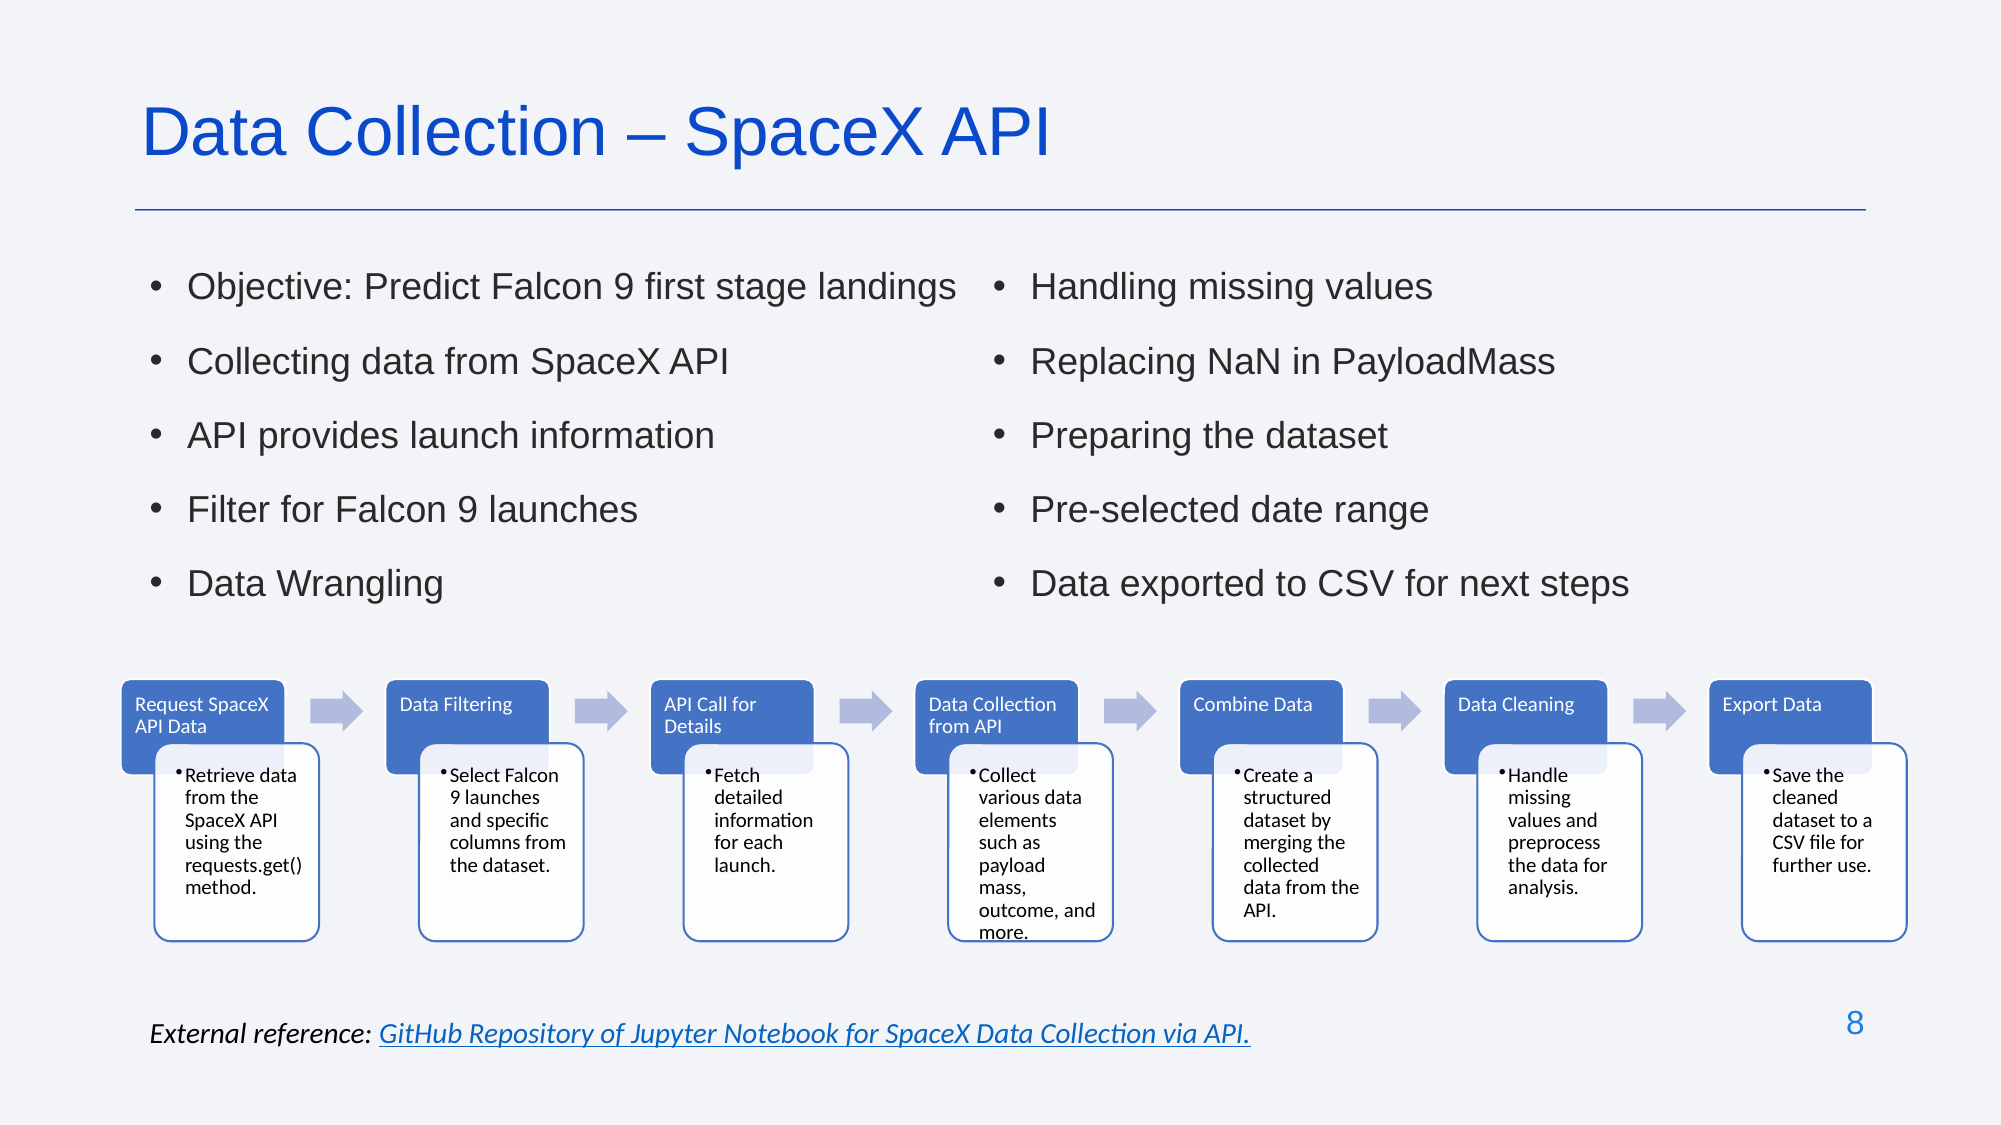

Data Collection – SpaceX API
Objective: Predict Falcon 9 first stage landings
Collecting data from SpaceX API
API provides launch information
Filter for Falcon 9 launches
Data Wrangling
Handling missing values
Replacing NaN in PayloadMass
Preparing the dataset
Pre-selected date range
Data exported to CSV for next steps
Request SpaceX API Data
Retrieve data from the SpaceX API using the requests.get() method.

Data Filtering
Select Falcon 9 launches and specific columns from the dataset.

API Call for Details
Fetch detailed information for each launch.

Data Collection from API
Collect various data elements such as payload mass, outcome, and more.

Combine Data
Create a structured dataset by merging the collected data from the API.

Data Cleaning
Handle missing values and preprocess the data for analysis.

Export Data
Save the cleaned dataset to a CSV file for further use.

8
External reference: GitHub Repository of Jupyter Notebook for SpaceX Data Collection via API.